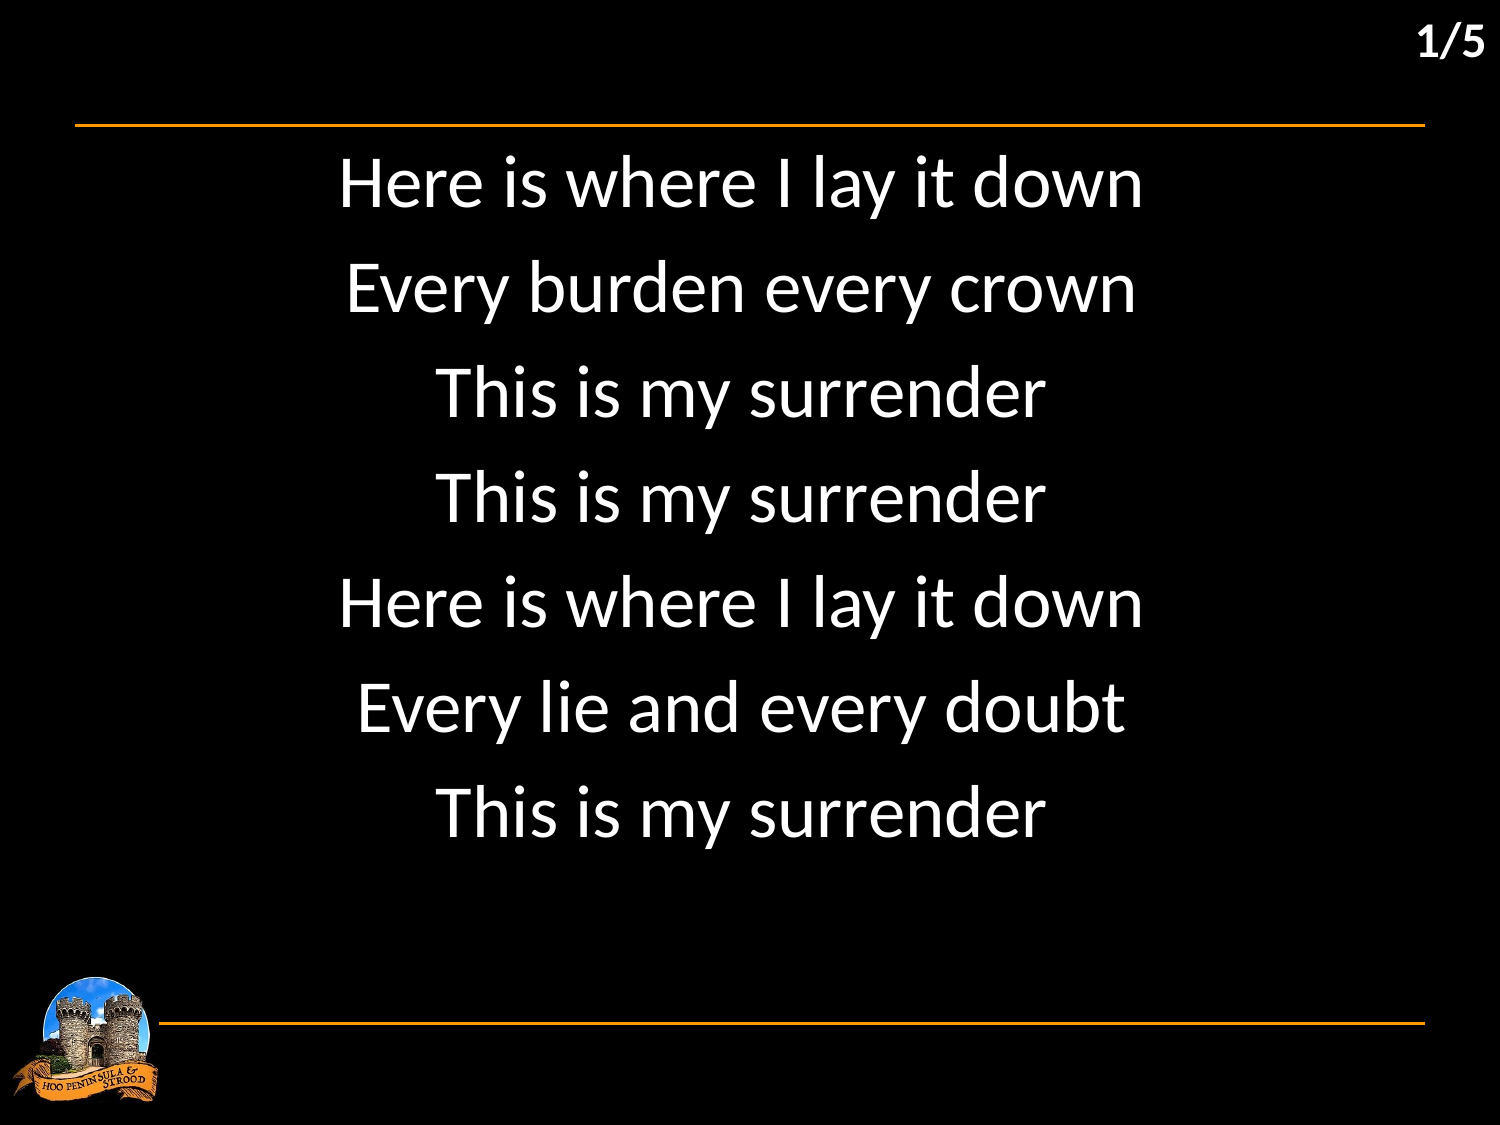

1/5
Here is where I lay it down
Every burden every crown
This is my surrender
This is my surrender
Here is where I lay it down
Every lie and every doubt
This is my surrender